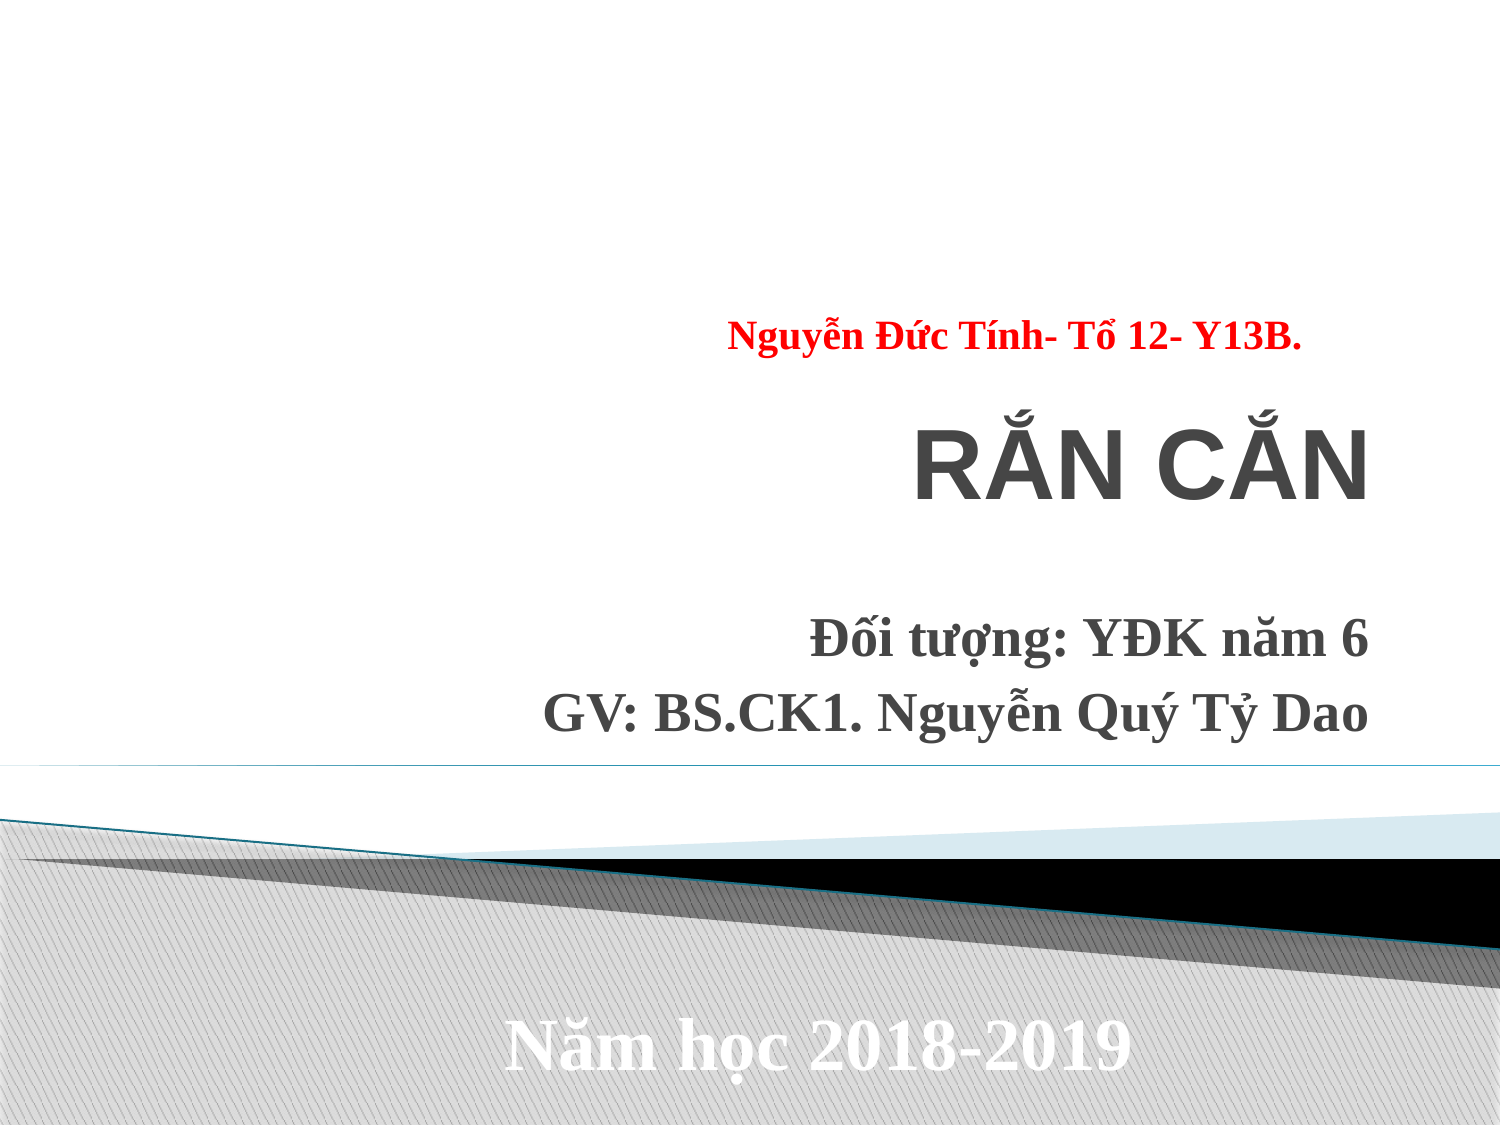

# RẮN CẮN
Nguyễn Đức Tính- Tổ 12- Y13B.
Đối tượng: YĐK năm 6
GV: BS.CK1. Nguyễn Quý Tỷ Dao

Năm học 2018-2019